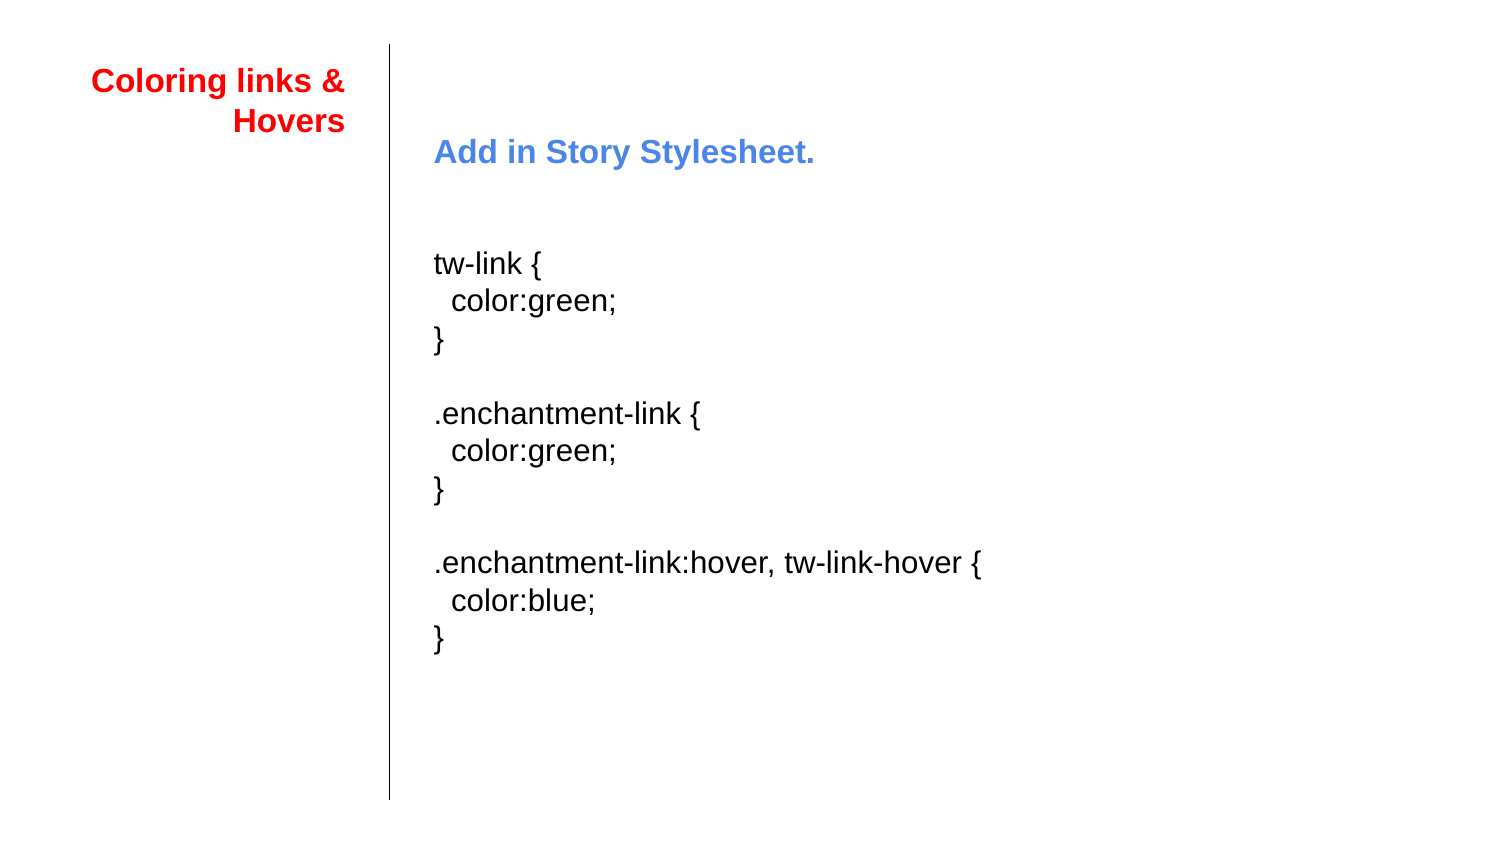

# Coloring links & Hovers
Add in Story Stylesheet.
tw-link {
  color:green;
}

.enchantment-link {
  color:green;
}

.enchantment-link:hover, tw-link-hover {
  color:blue;
}